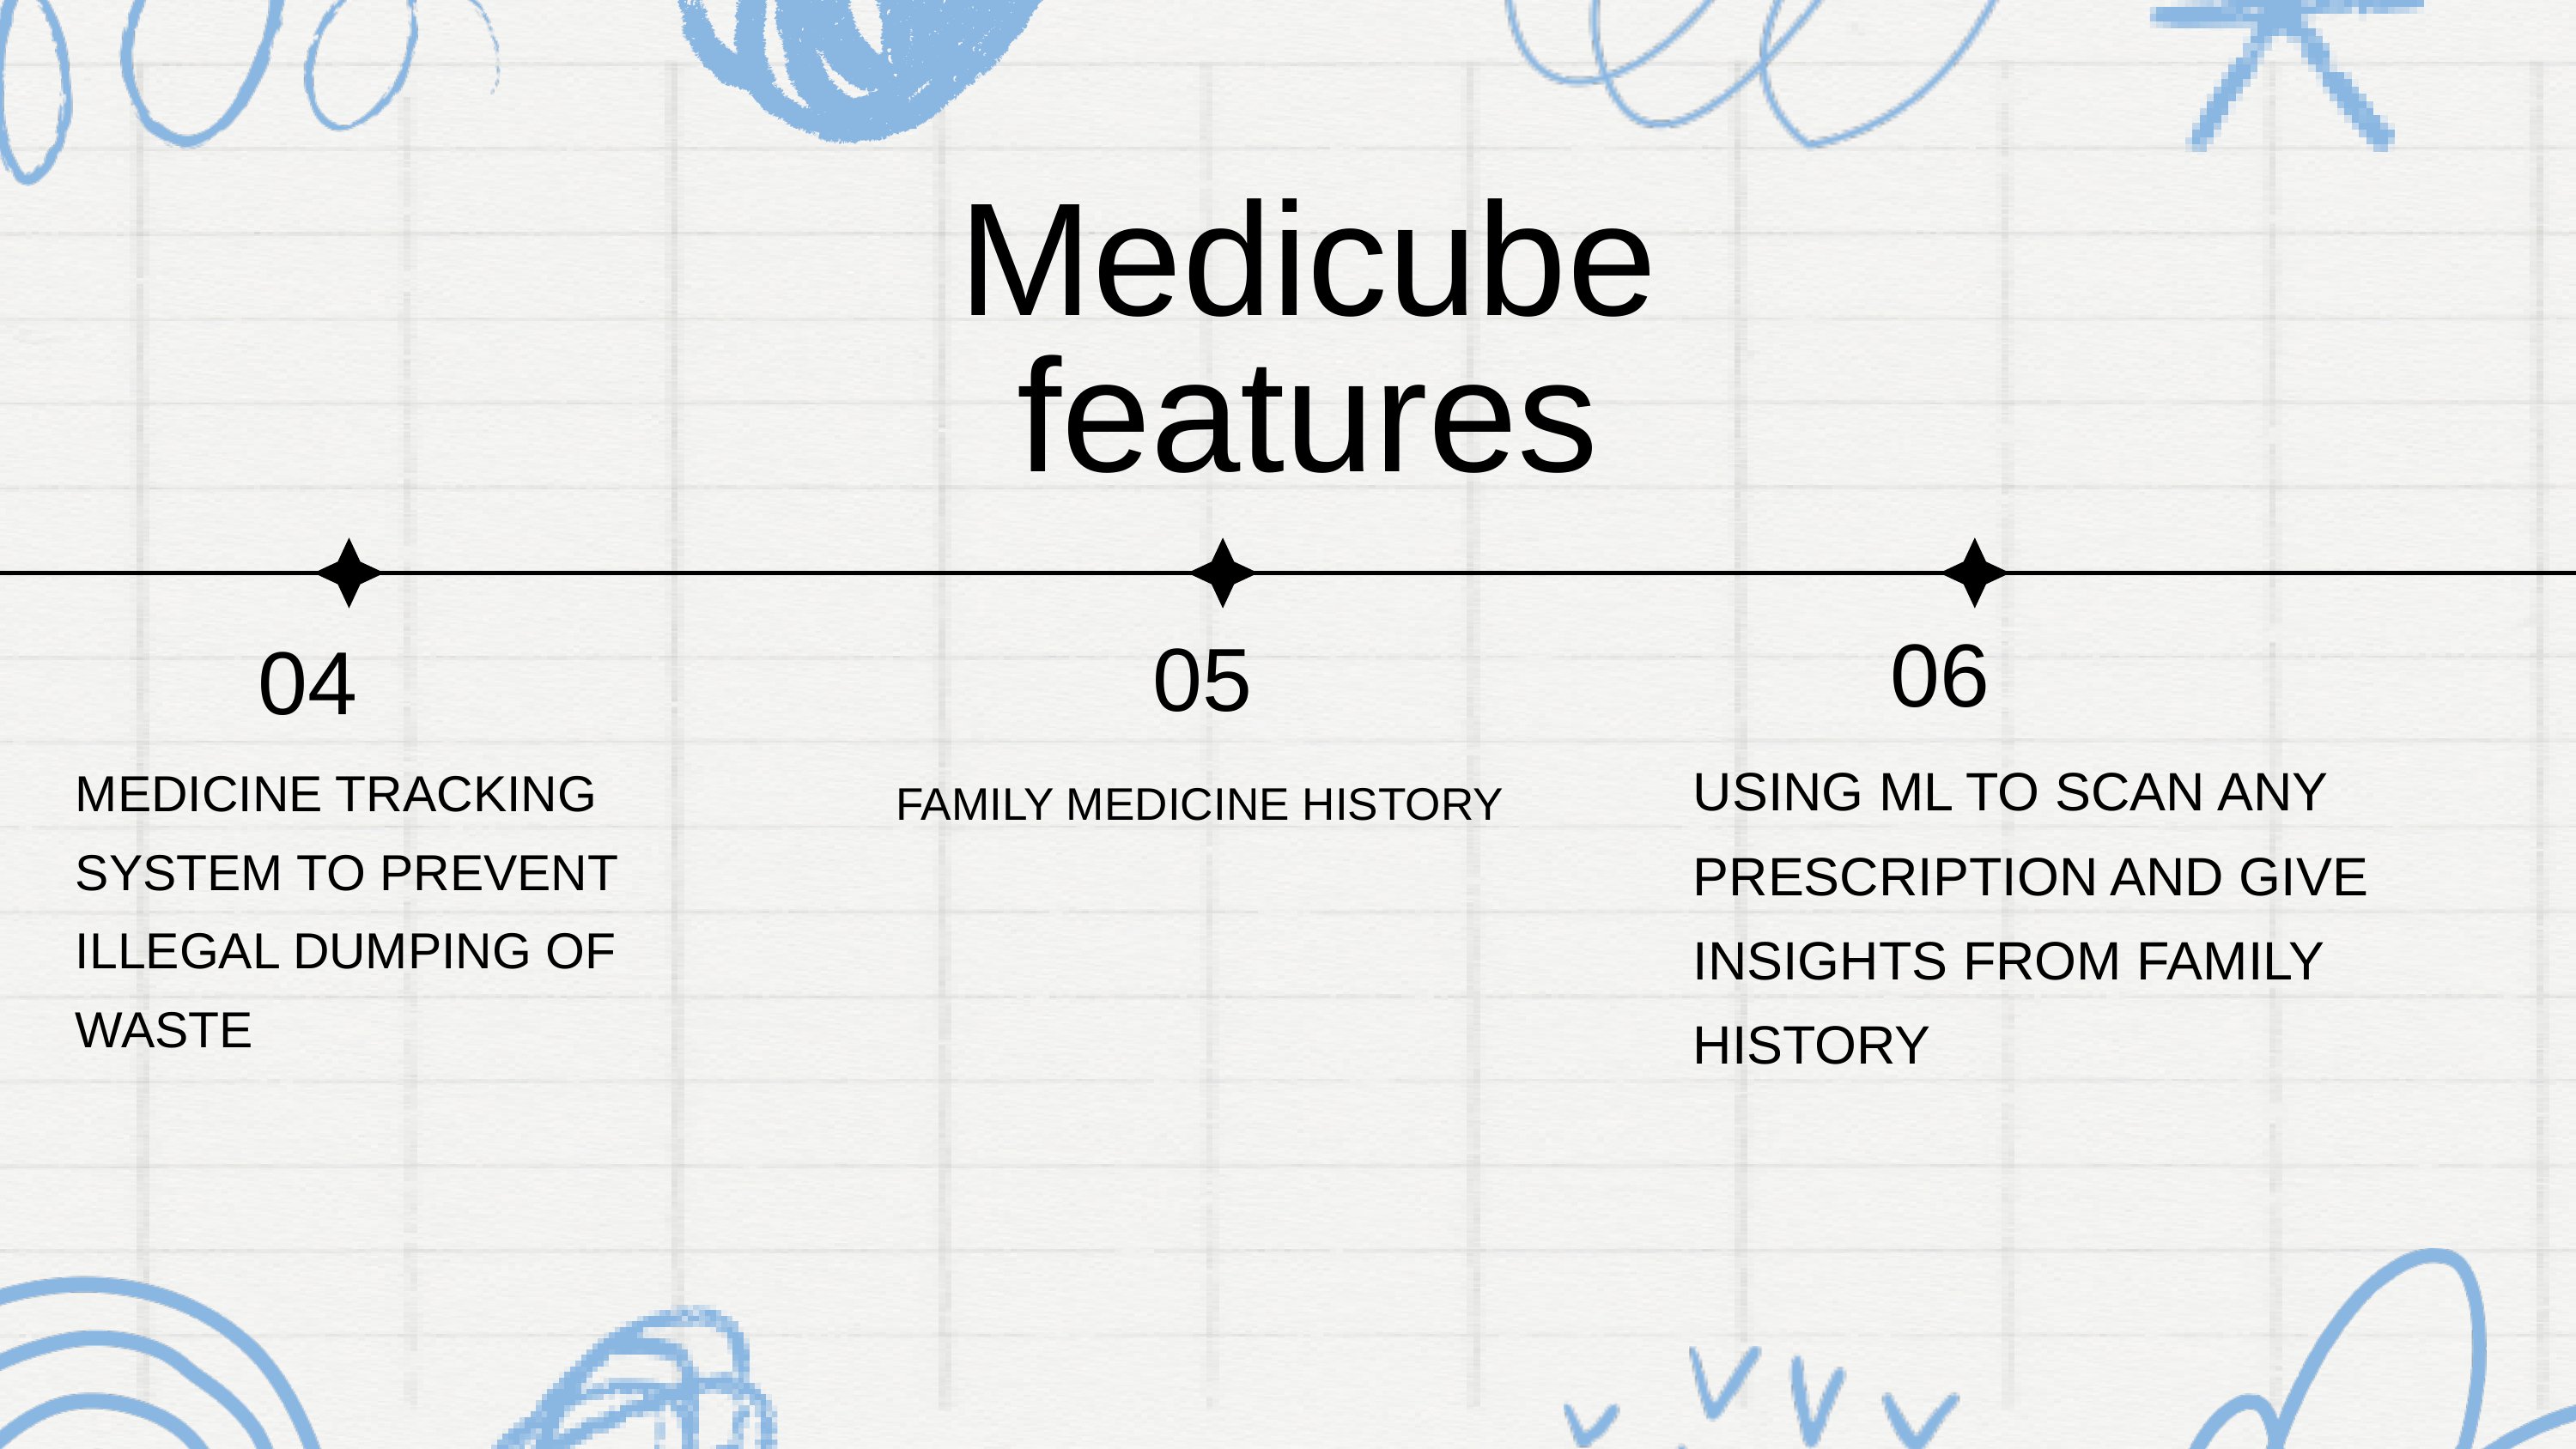

Medicube
features

06
05
04
USING ML TO SCAN ANY PRESCRIPTION AND GIVE INSIGHTS FROM FAMILY HISTORY
MEDICINE TRACKING SYSTEM TO PREVENT ILLEGAL DUMPING OF WASTE
FAMILY MEDICINE HISTORY